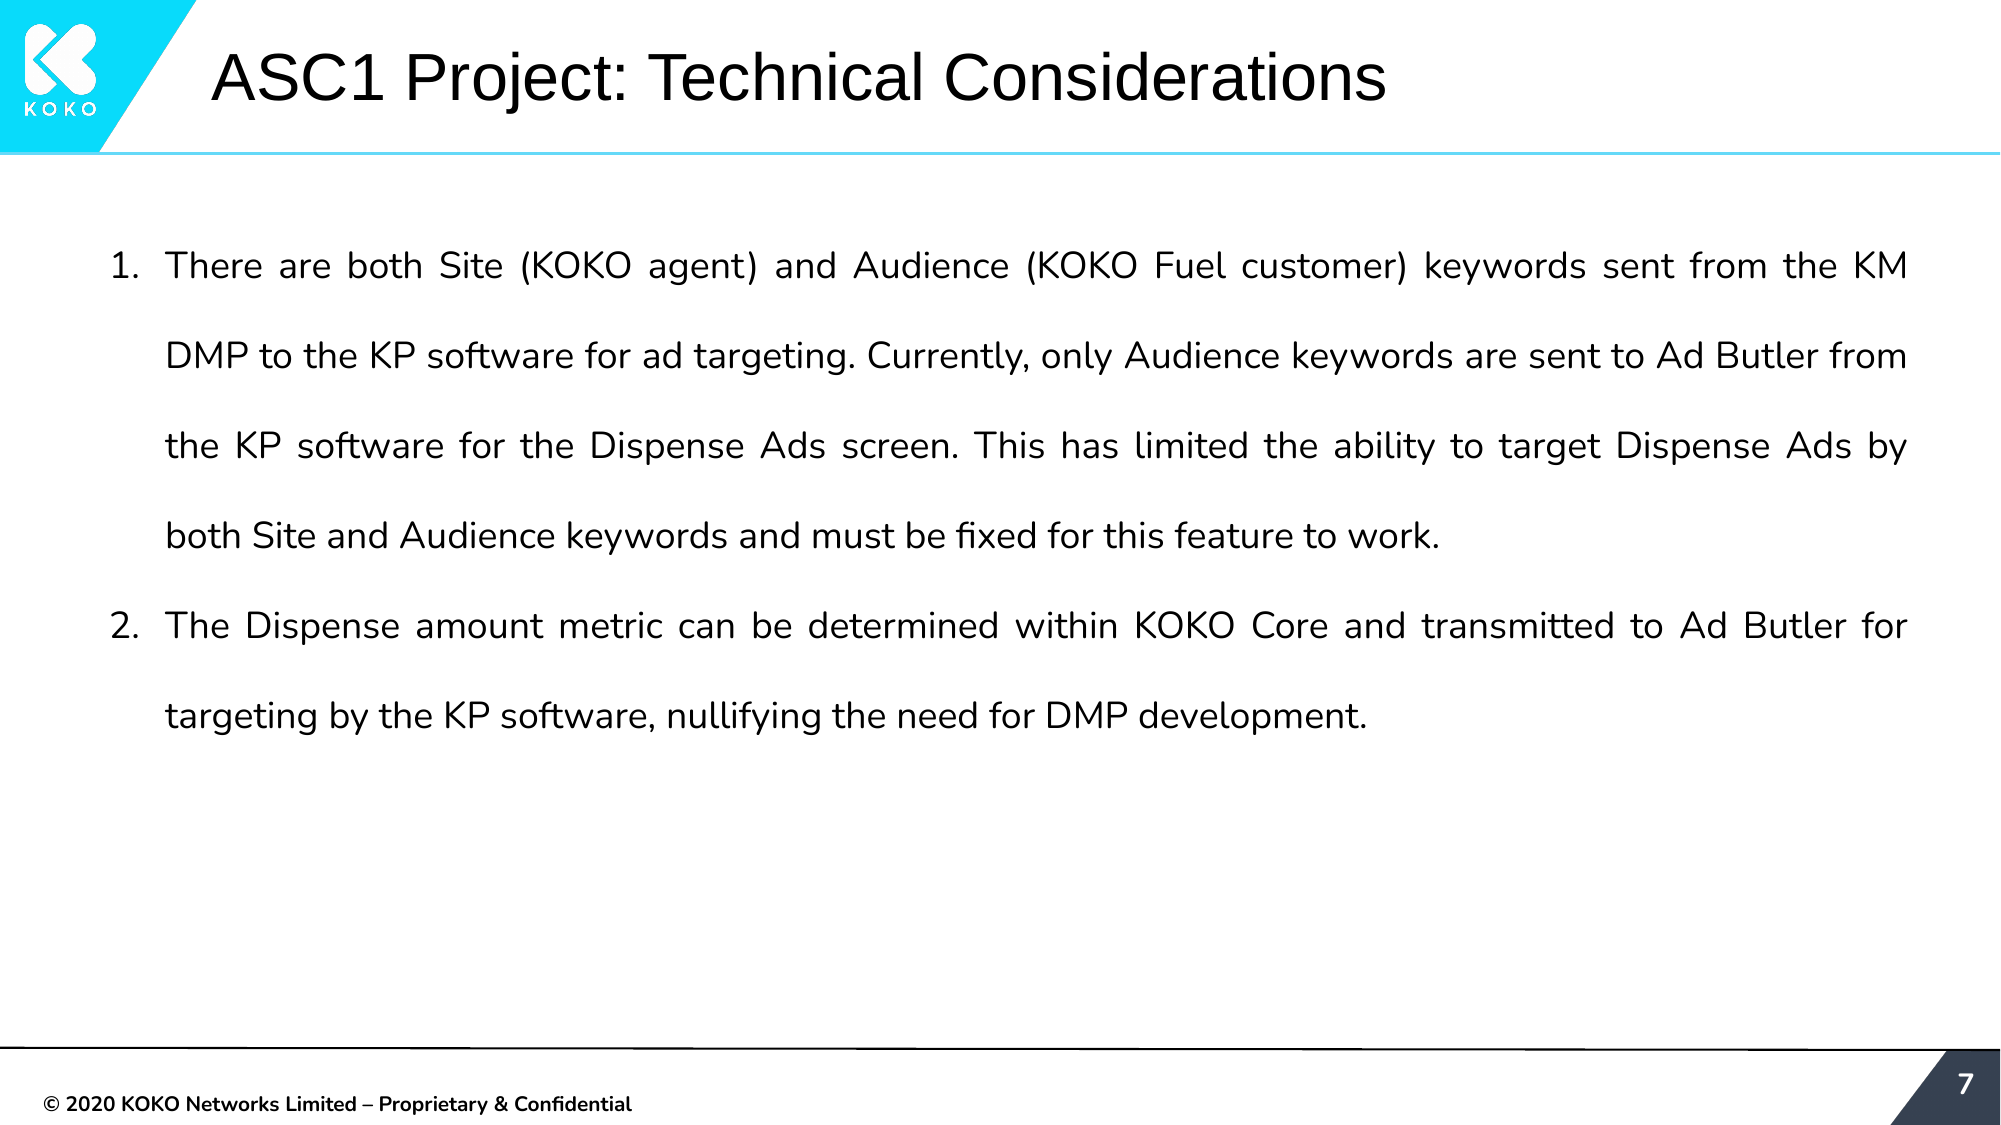

# ASC1 Project: Technical Considerations
There are both Site (KOKO agent) and Audience (KOKO Fuel customer) keywords sent from the KM DMP to the KP software for ad targeting. Currently, only Audience keywords are sent to Ad Butler from the KP software for the Dispense Ads screen. This has limited the ability to target Dispense Ads by both Site and Audience keywords and must be fixed for this feature to work.
The Dispense amount metric can be determined within KOKO Core and transmitted to Ad Butler for targeting by the KP software, nullifying the need for DMP development.

7